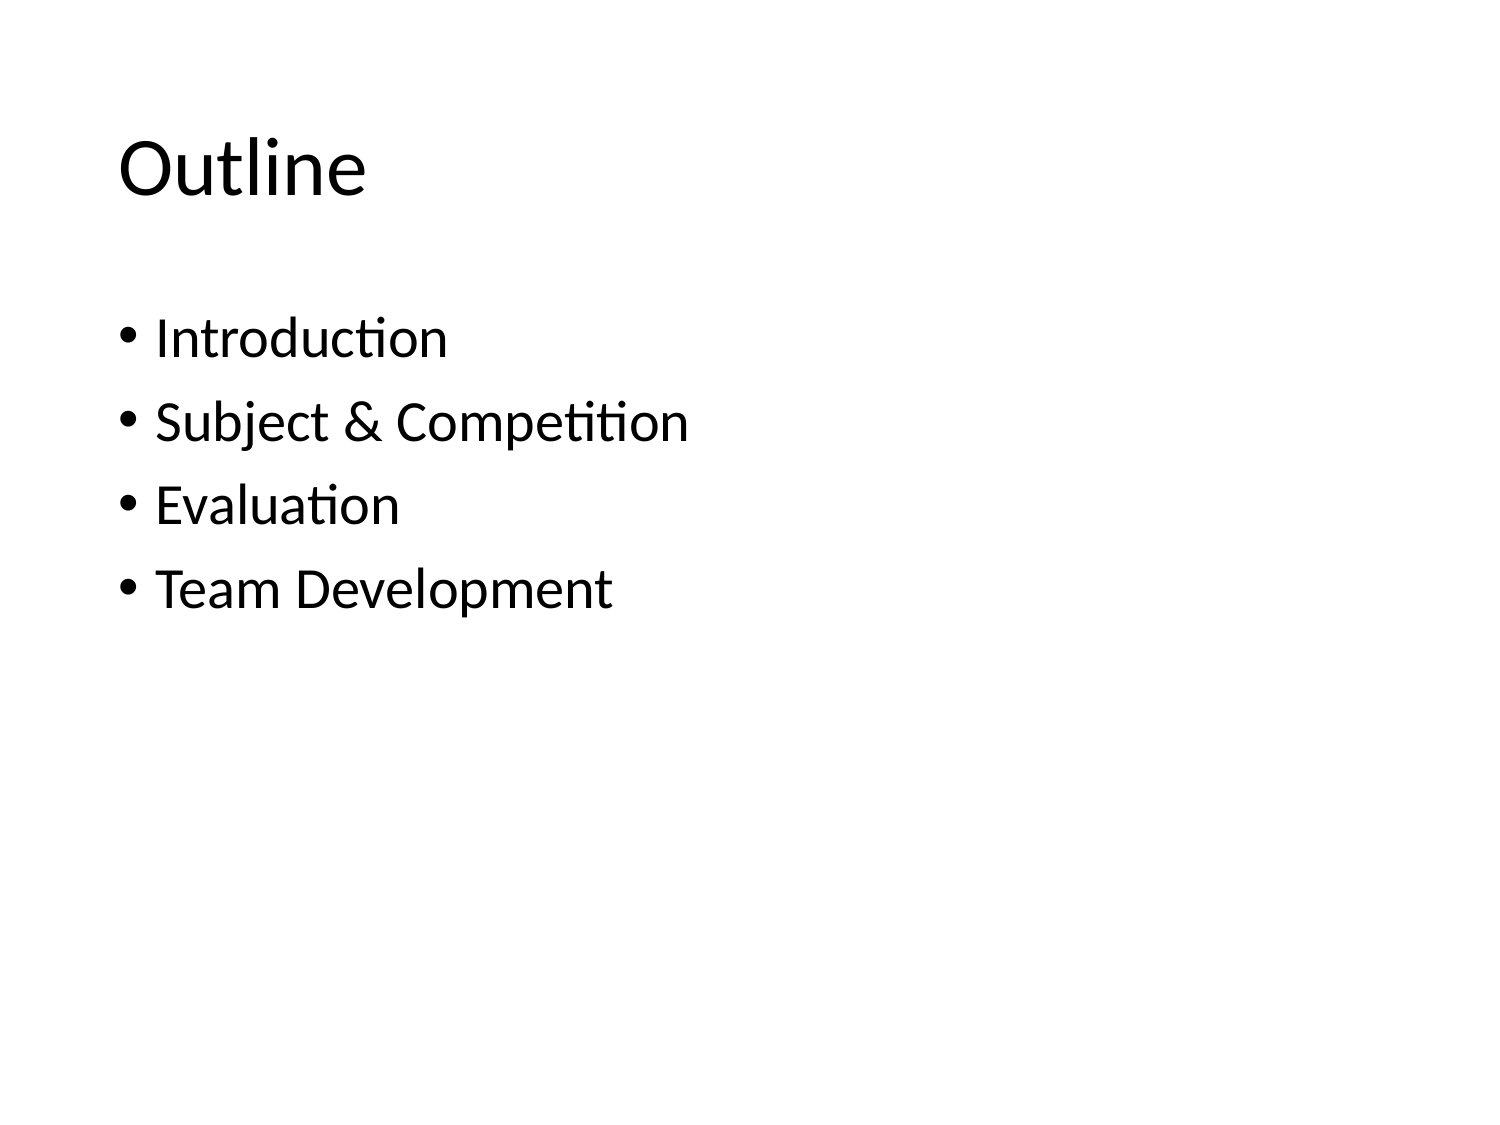

# Outline
Introduction
Subject & Competition
Evaluation
Team Development